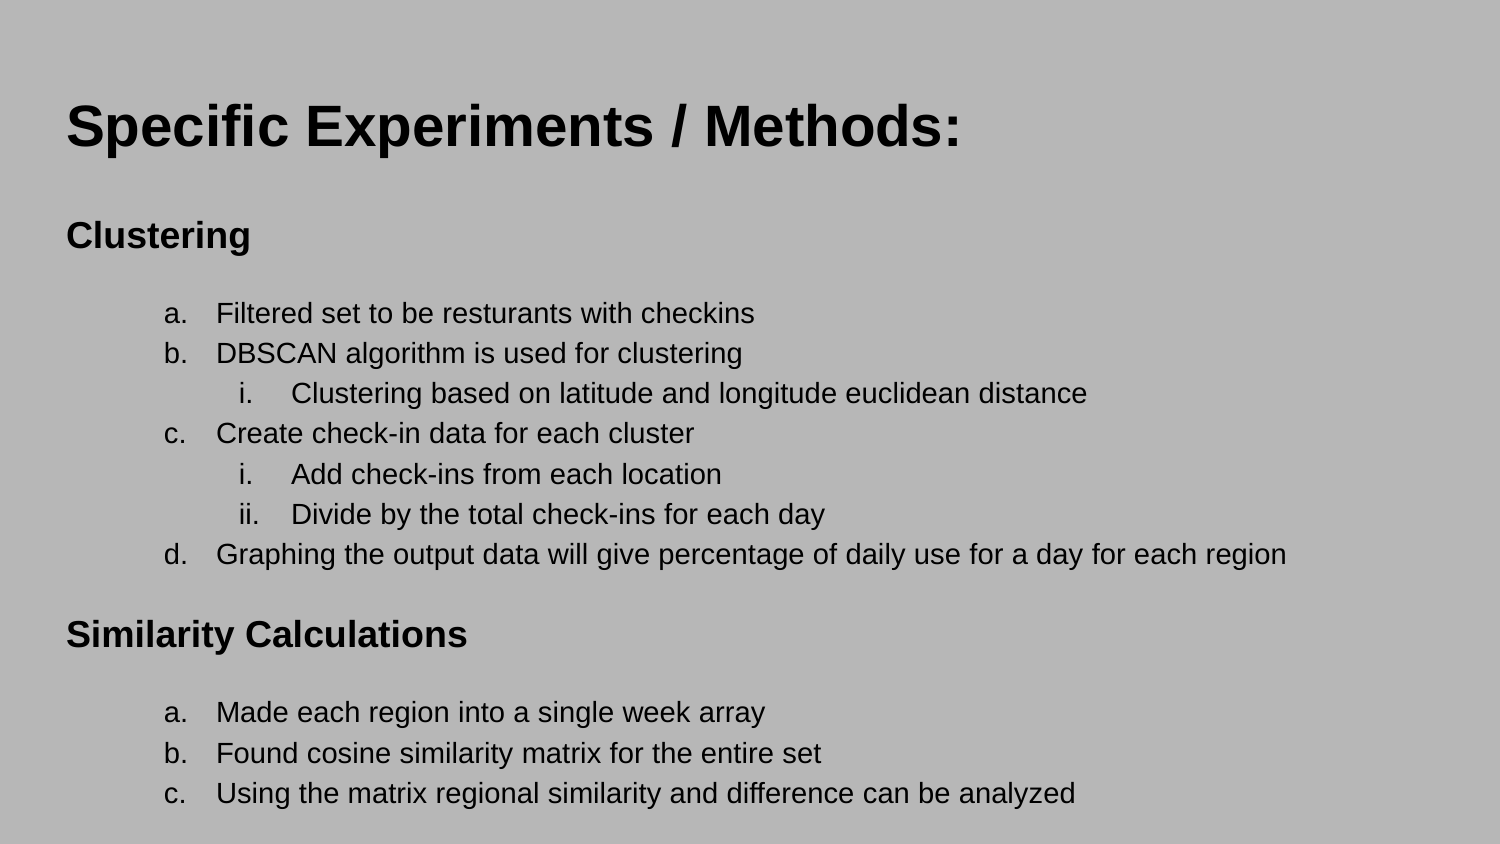

# Specific Experiments / Methods:
Clustering
Filtered set to be resturants with checkins
DBSCAN algorithm is used for clustering
Clustering based on latitude and longitude euclidean distance
Create check-in data for each cluster
Add check-ins from each location
Divide by the total check-ins for each day
Graphing the output data will give percentage of daily use for a day for each region
Similarity Calculations
Made each region into a single week array
Found cosine similarity matrix for the entire set
Using the matrix regional similarity and difference can be analyzed